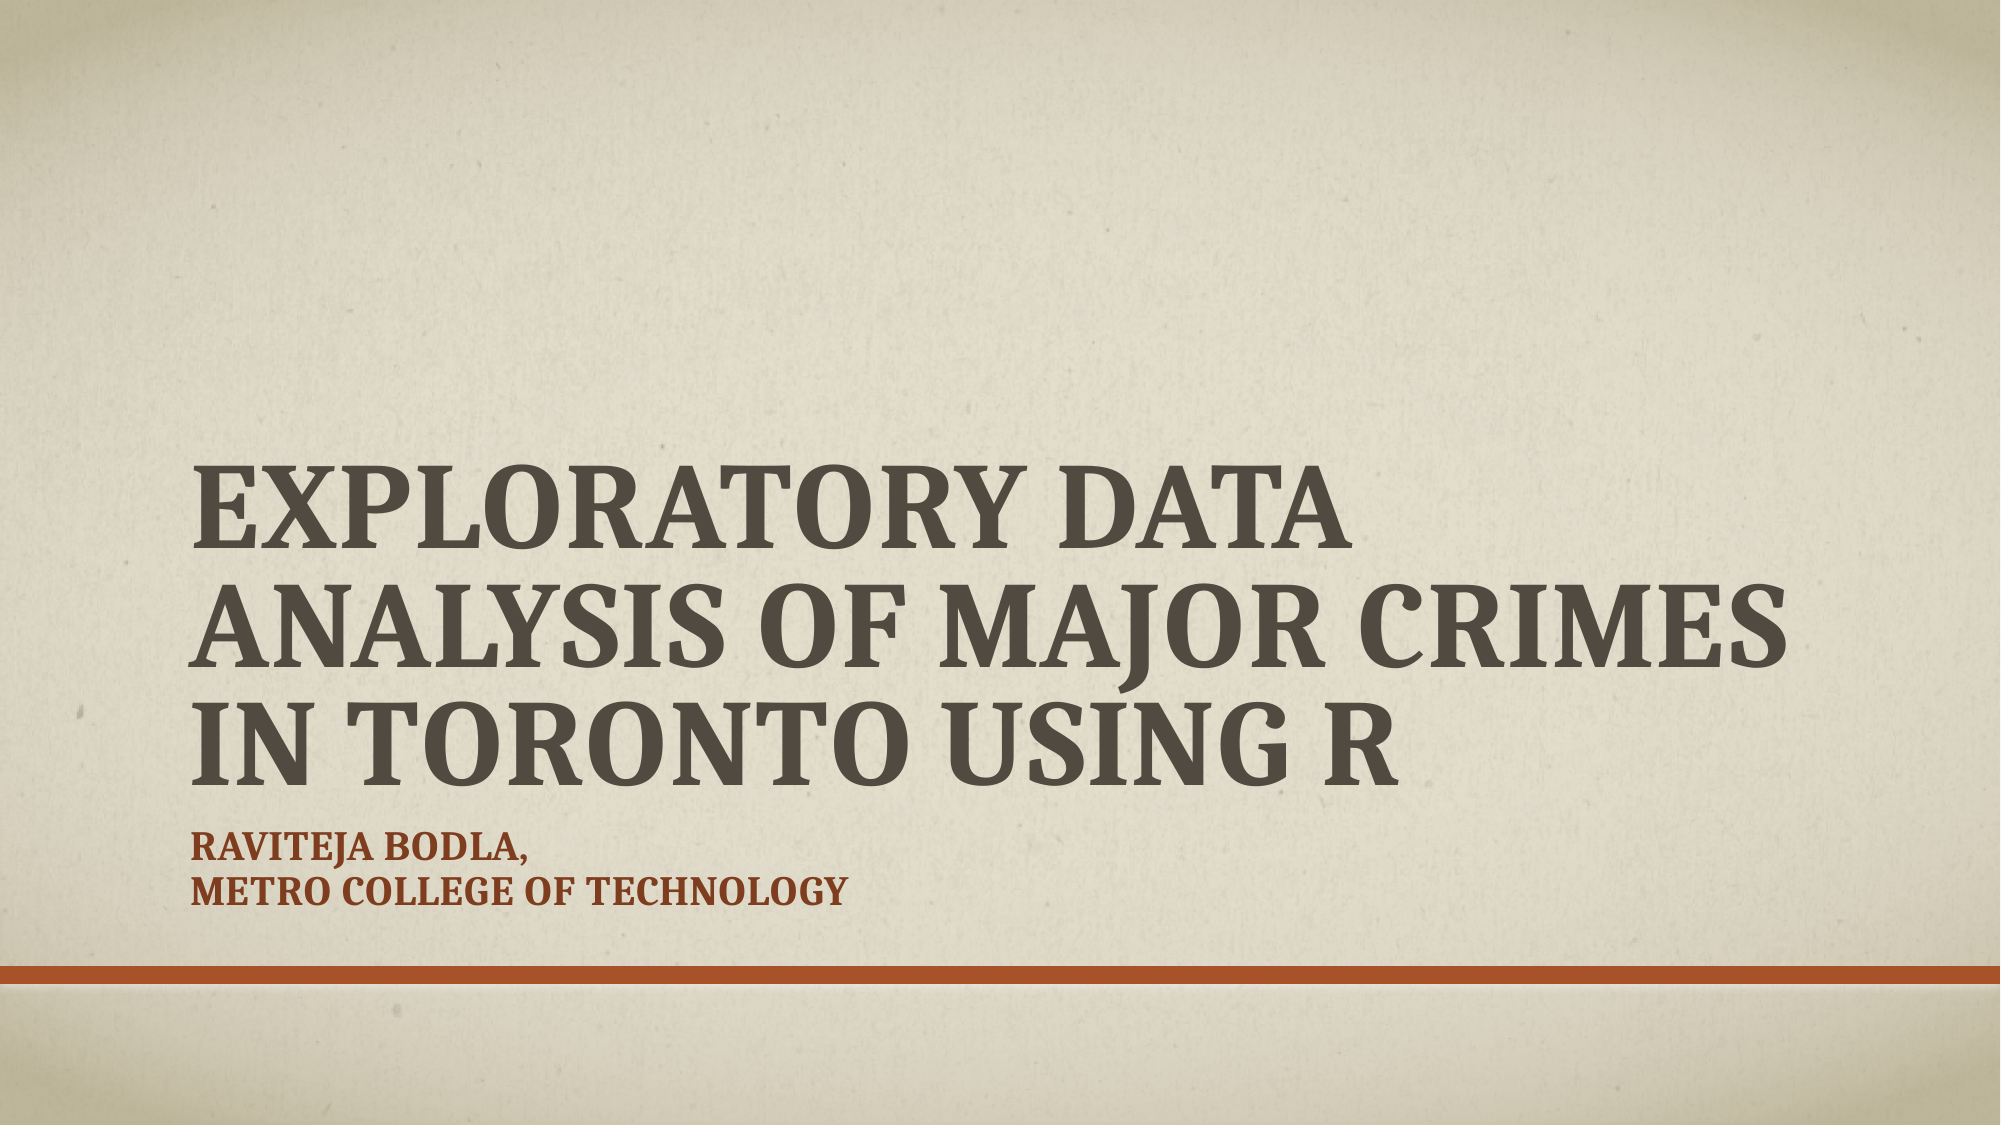

# Exploratory Data Analysis of Major Crimes in Toronto using R
Raviteja BoDla,
Metro College of technology